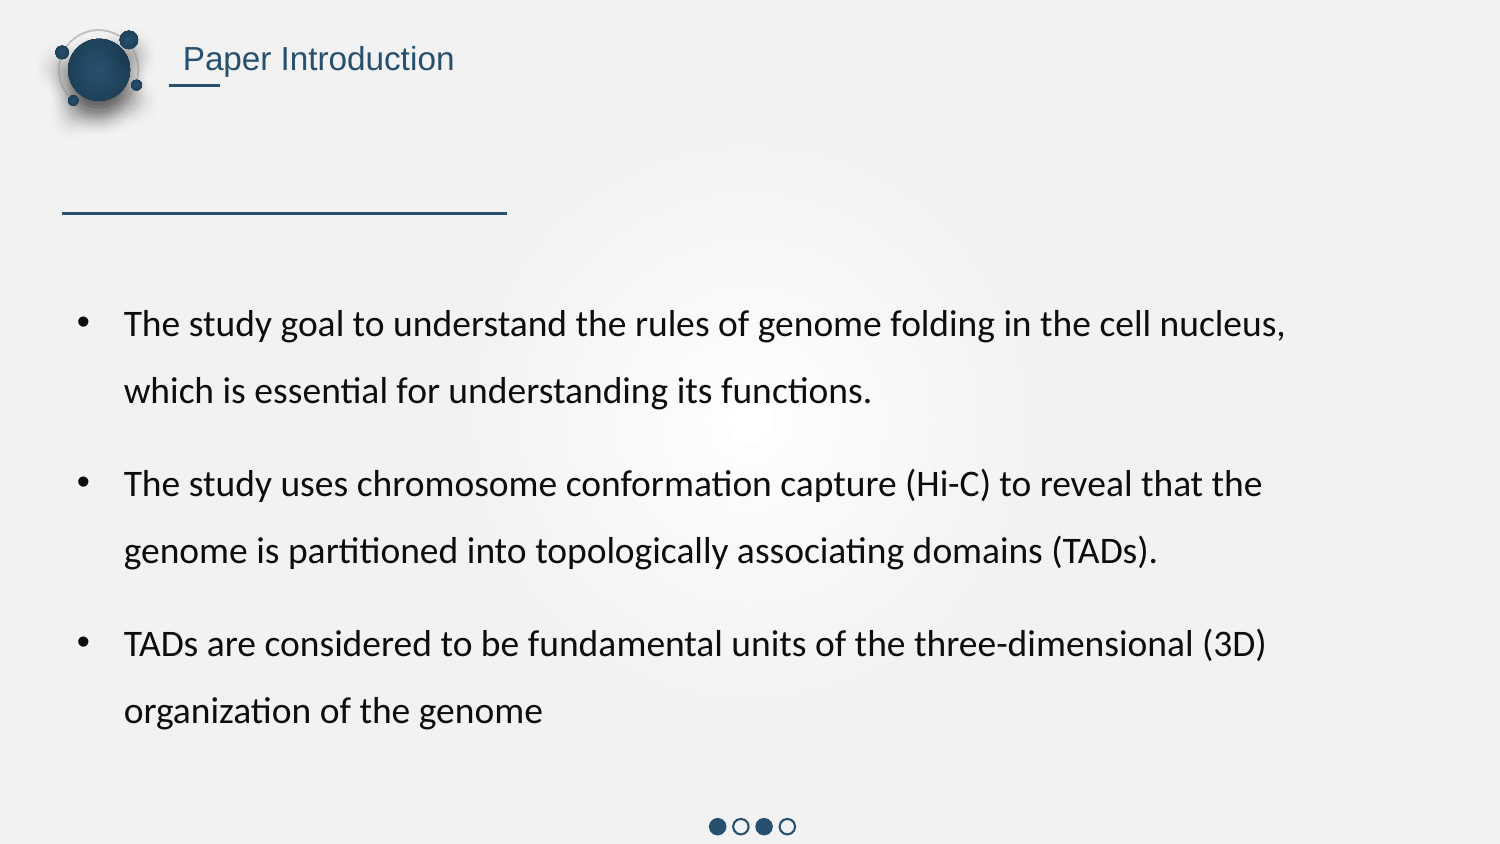

Paper Introduction
The study goal to understand the rules of genome folding in the cell nucleus, which is essential for understanding its functions.
The study uses chromosome conformation capture (Hi-C) to reveal that the genome is partitioned into topologically associating domains (TADs).
TADs are considered to be fundamental units of the three-dimensional (3D) organization of the genome